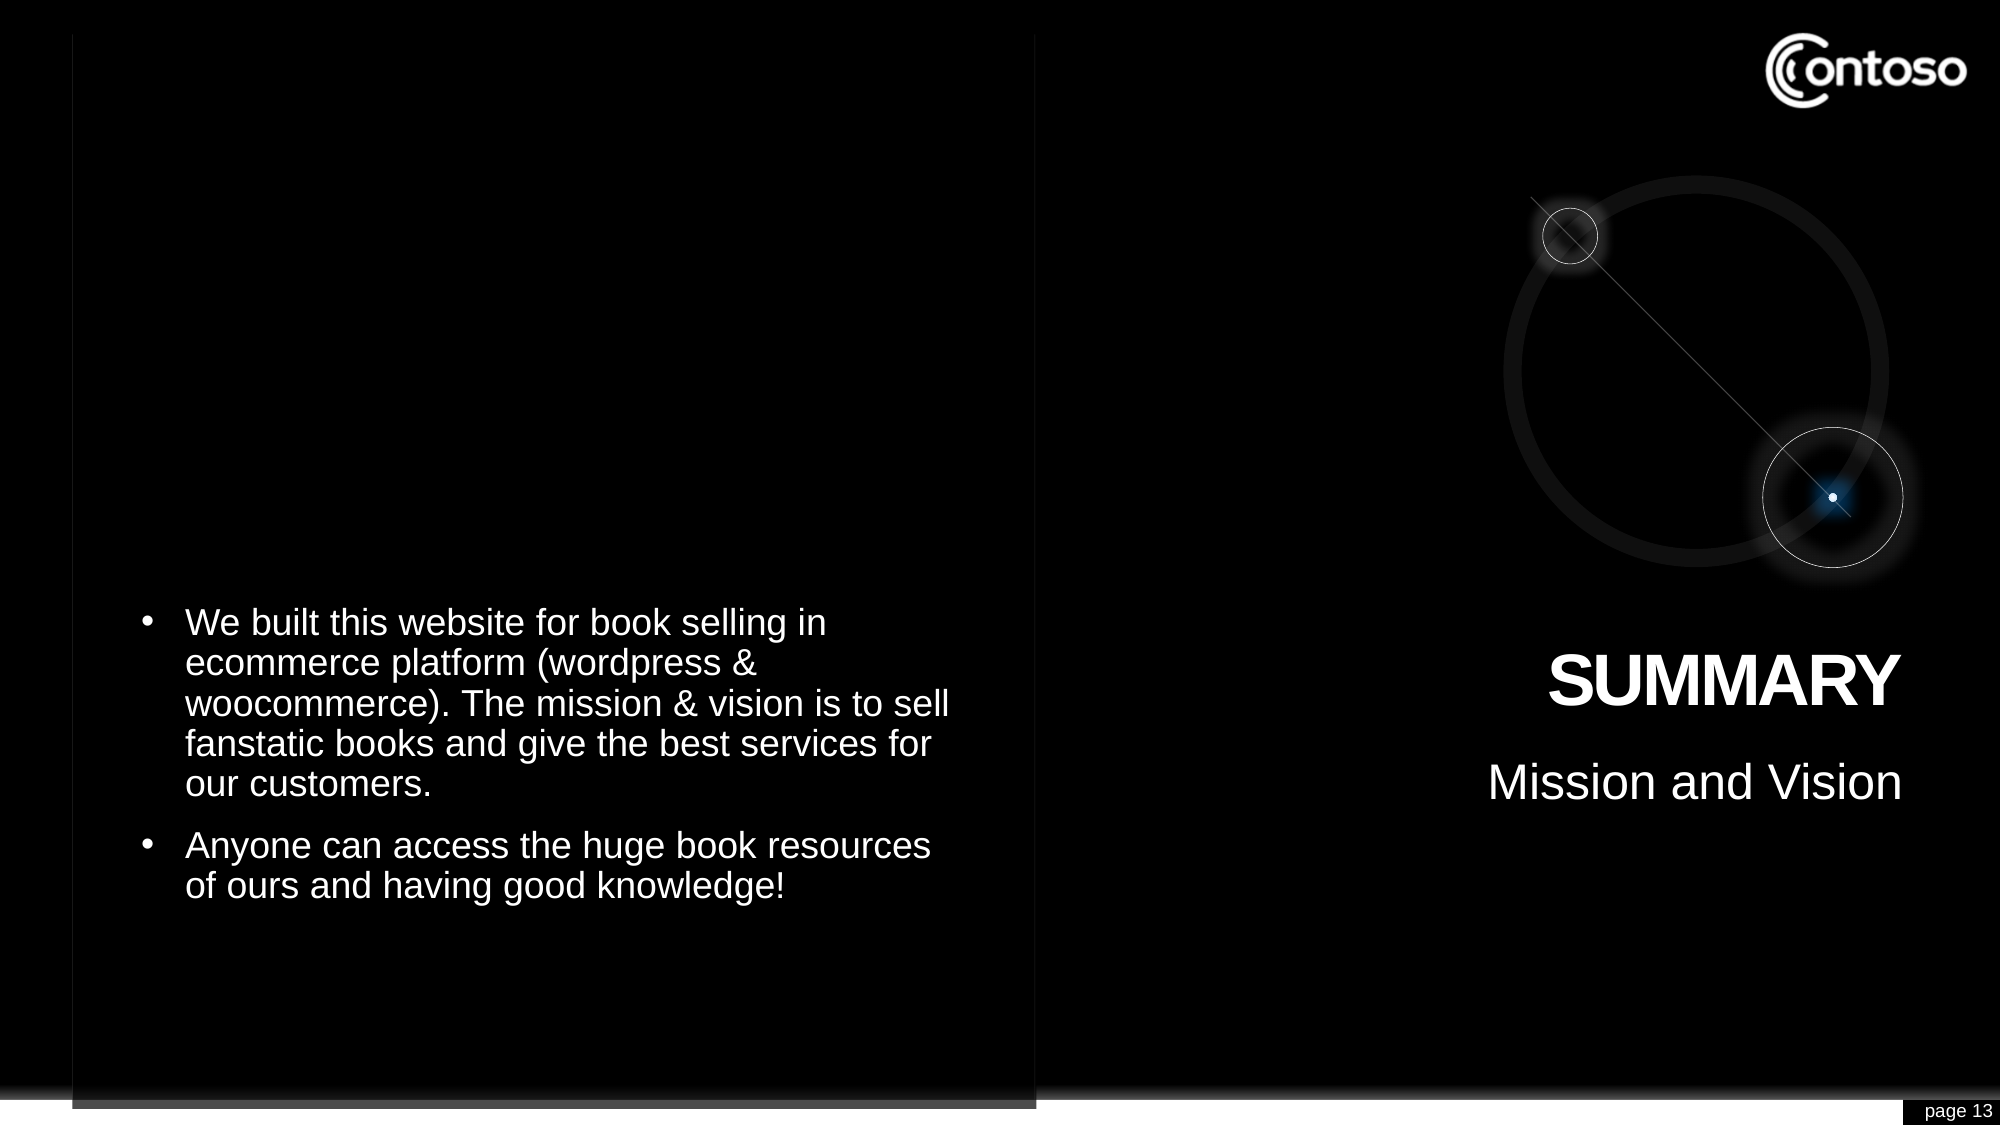

We built this website for book selling in ecommerce platform (wordpress & woocommerce). The mission & vision is to sell fanstatic books and give the best services for our customers.
Anyone can access the huge book resources of ours and having good knowledge!
# Summary
Mission and Vision
page 13